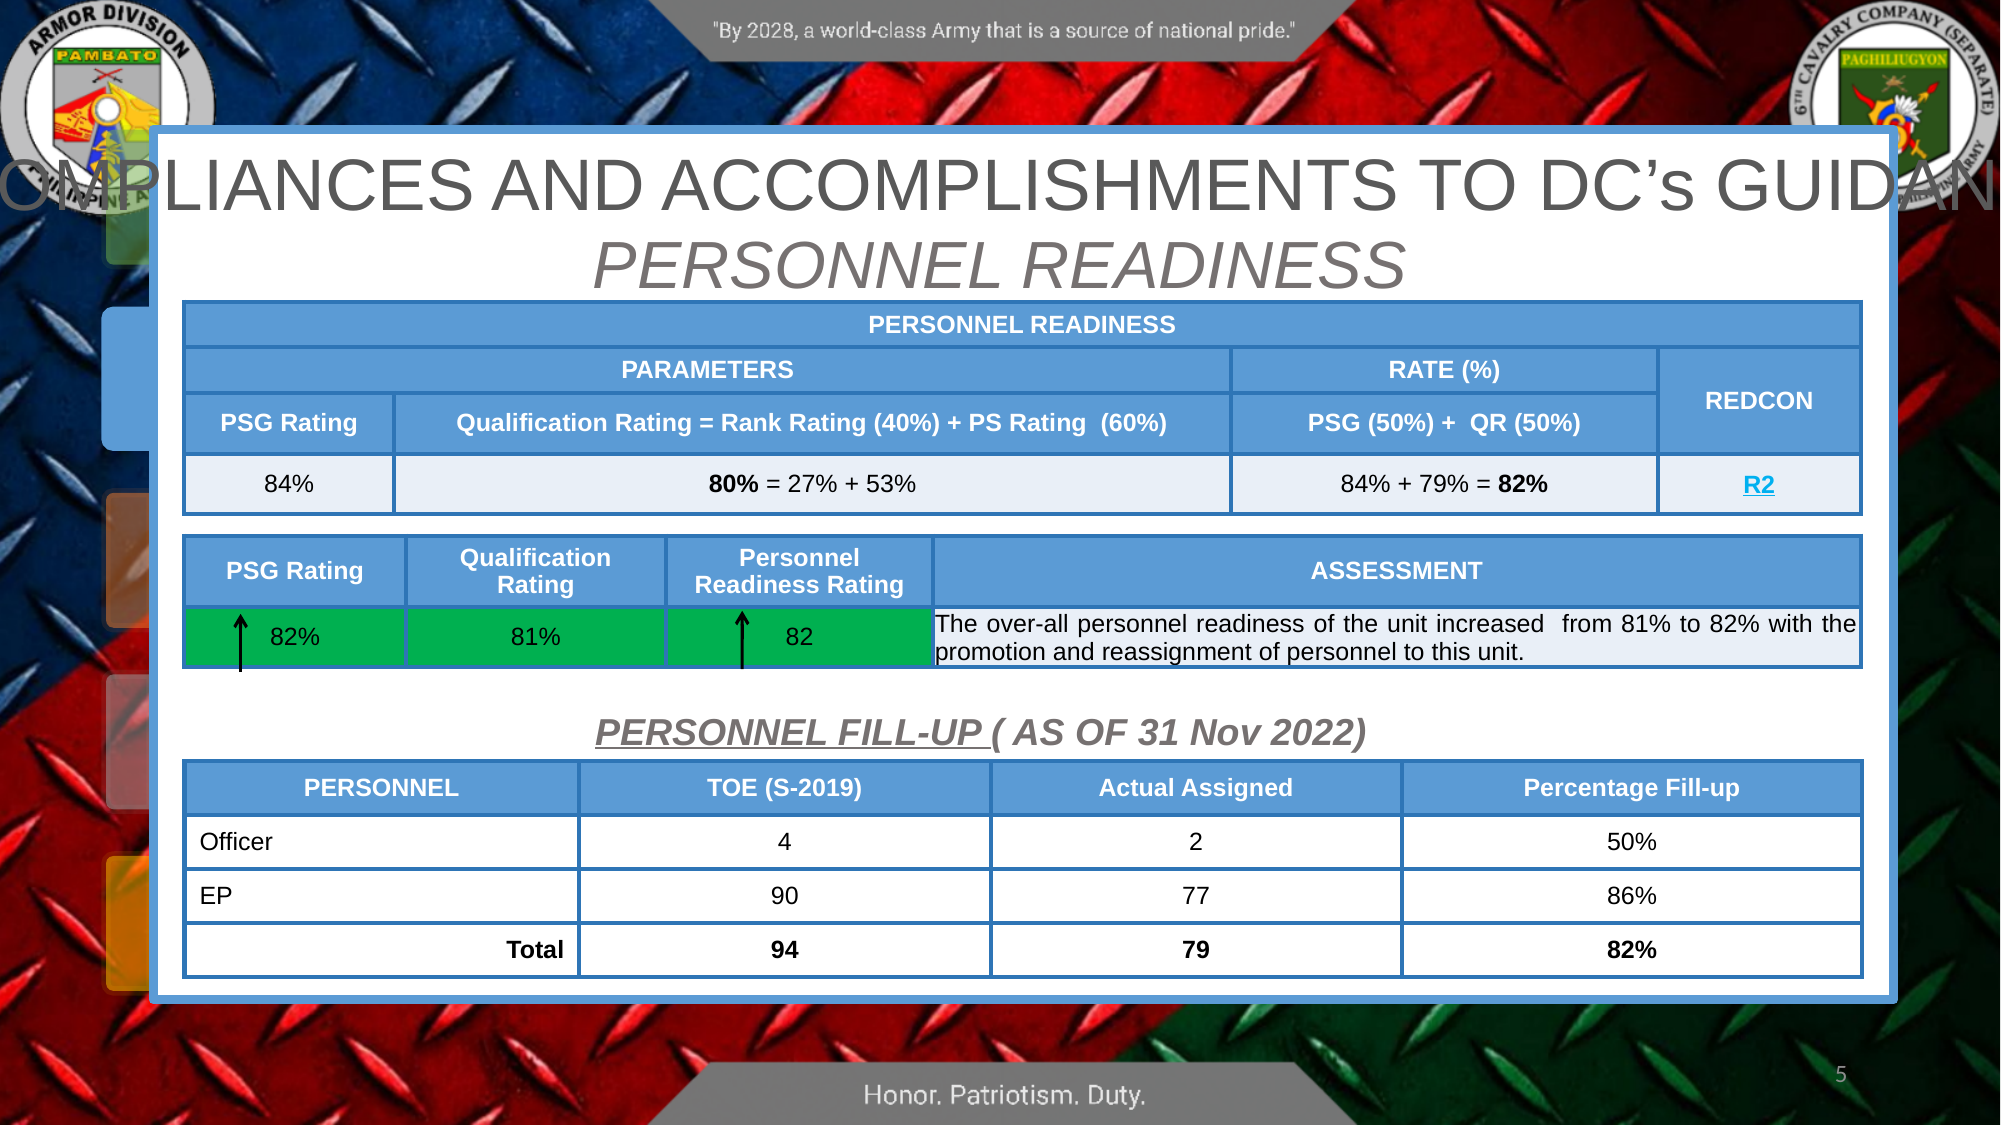

COMPLIANCES AND ACCOMPLISHMENTS TO DC’s GUIDANCE

PERSONNEL READINESS
| PERSONNEL READINESS |  |  |  |
| --- | --- | --- | --- |
| PARAMETERS |  | RATE (%) | REDCON |
| PSG Rating | Qualification Rating = Rank Rating (40%) + PS Rating (60%) | PSG (50%) + QR (50%) |  |
| 84% | 80% = 27% + 53% | 84% + 79% = 82% | R2 |

| PSG Rating | Qualification Rating | Personnel Readiness Rating | ASSESSMENT |
| --- | --- | --- | --- |
| 82% | 81% | 82 | The over-all personnel readiness of the unit increased from 81% to 82% with the promotion and reassignment of personnel to this unit. |

PERSONNEL FILL-UP ( AS OF 31 Nov 2022)

| PERSONNEL | TOE (S-2019) | Actual Assigned | Percentage Fill-up |
| --- | --- | --- | --- |
| Officer | 4 | 2 | 50% |
| EP | 90 | 77 | 86% |
| Total | 94 | 79 | 82% |

5